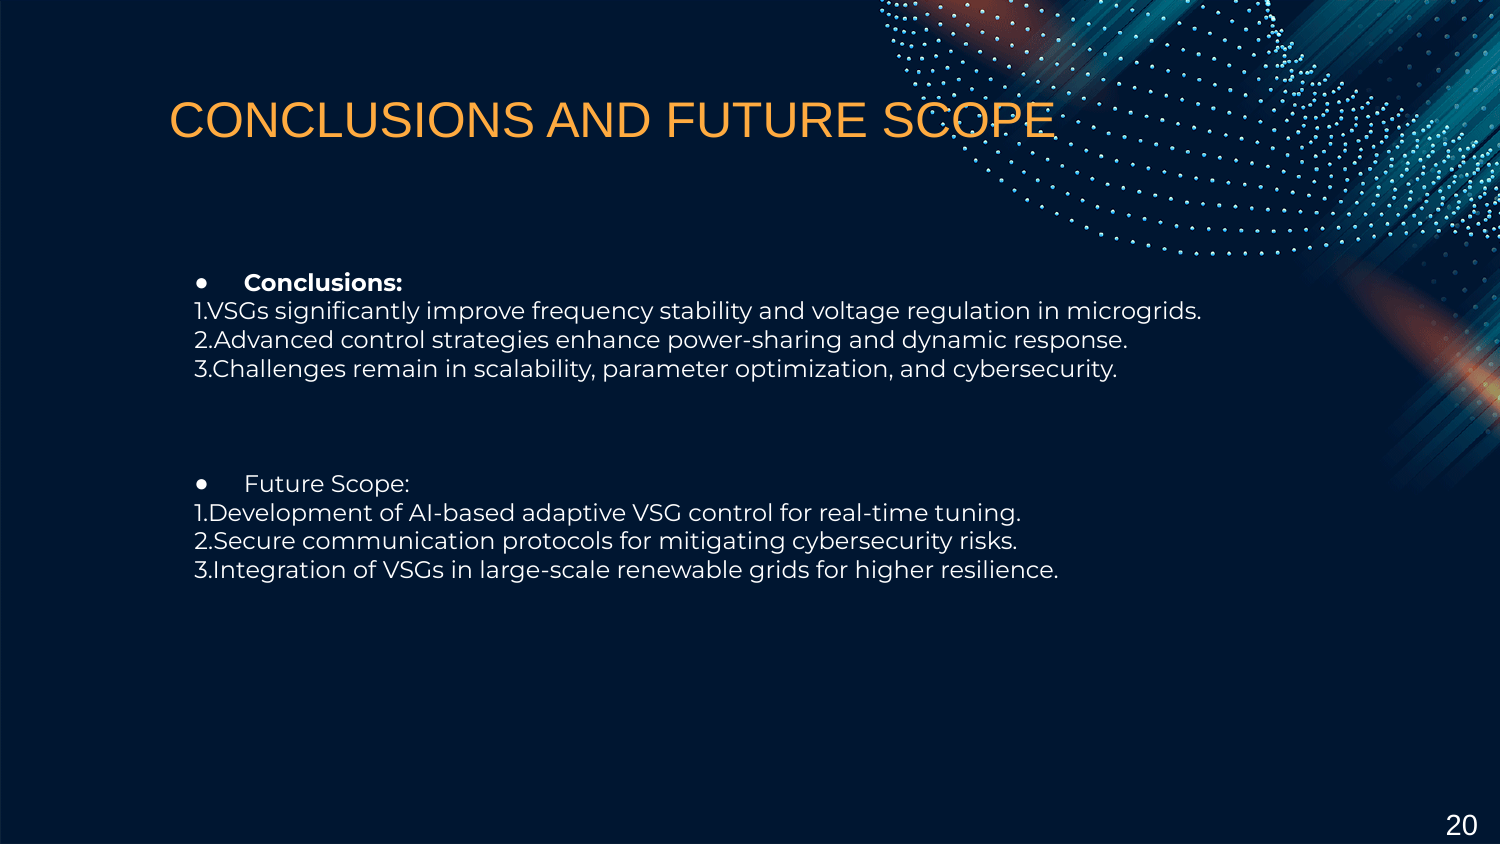

# CONCLUSIONS AND FUTURE SCOPE
Conclusions:
1.VSGs significantly improve frequency stability and voltage regulation in microgrids.
2.Advanced control strategies enhance power-sharing and dynamic response.
3.Challenges remain in scalability, parameter optimization, and cybersecurity.

Future Scope:
1.Development of AI-based adaptive VSG control for real-time tuning.
2.Secure communication protocols for mitigating cybersecurity risks.
3.Integration of VSGs in large-scale renewable grids for higher resilience.

20